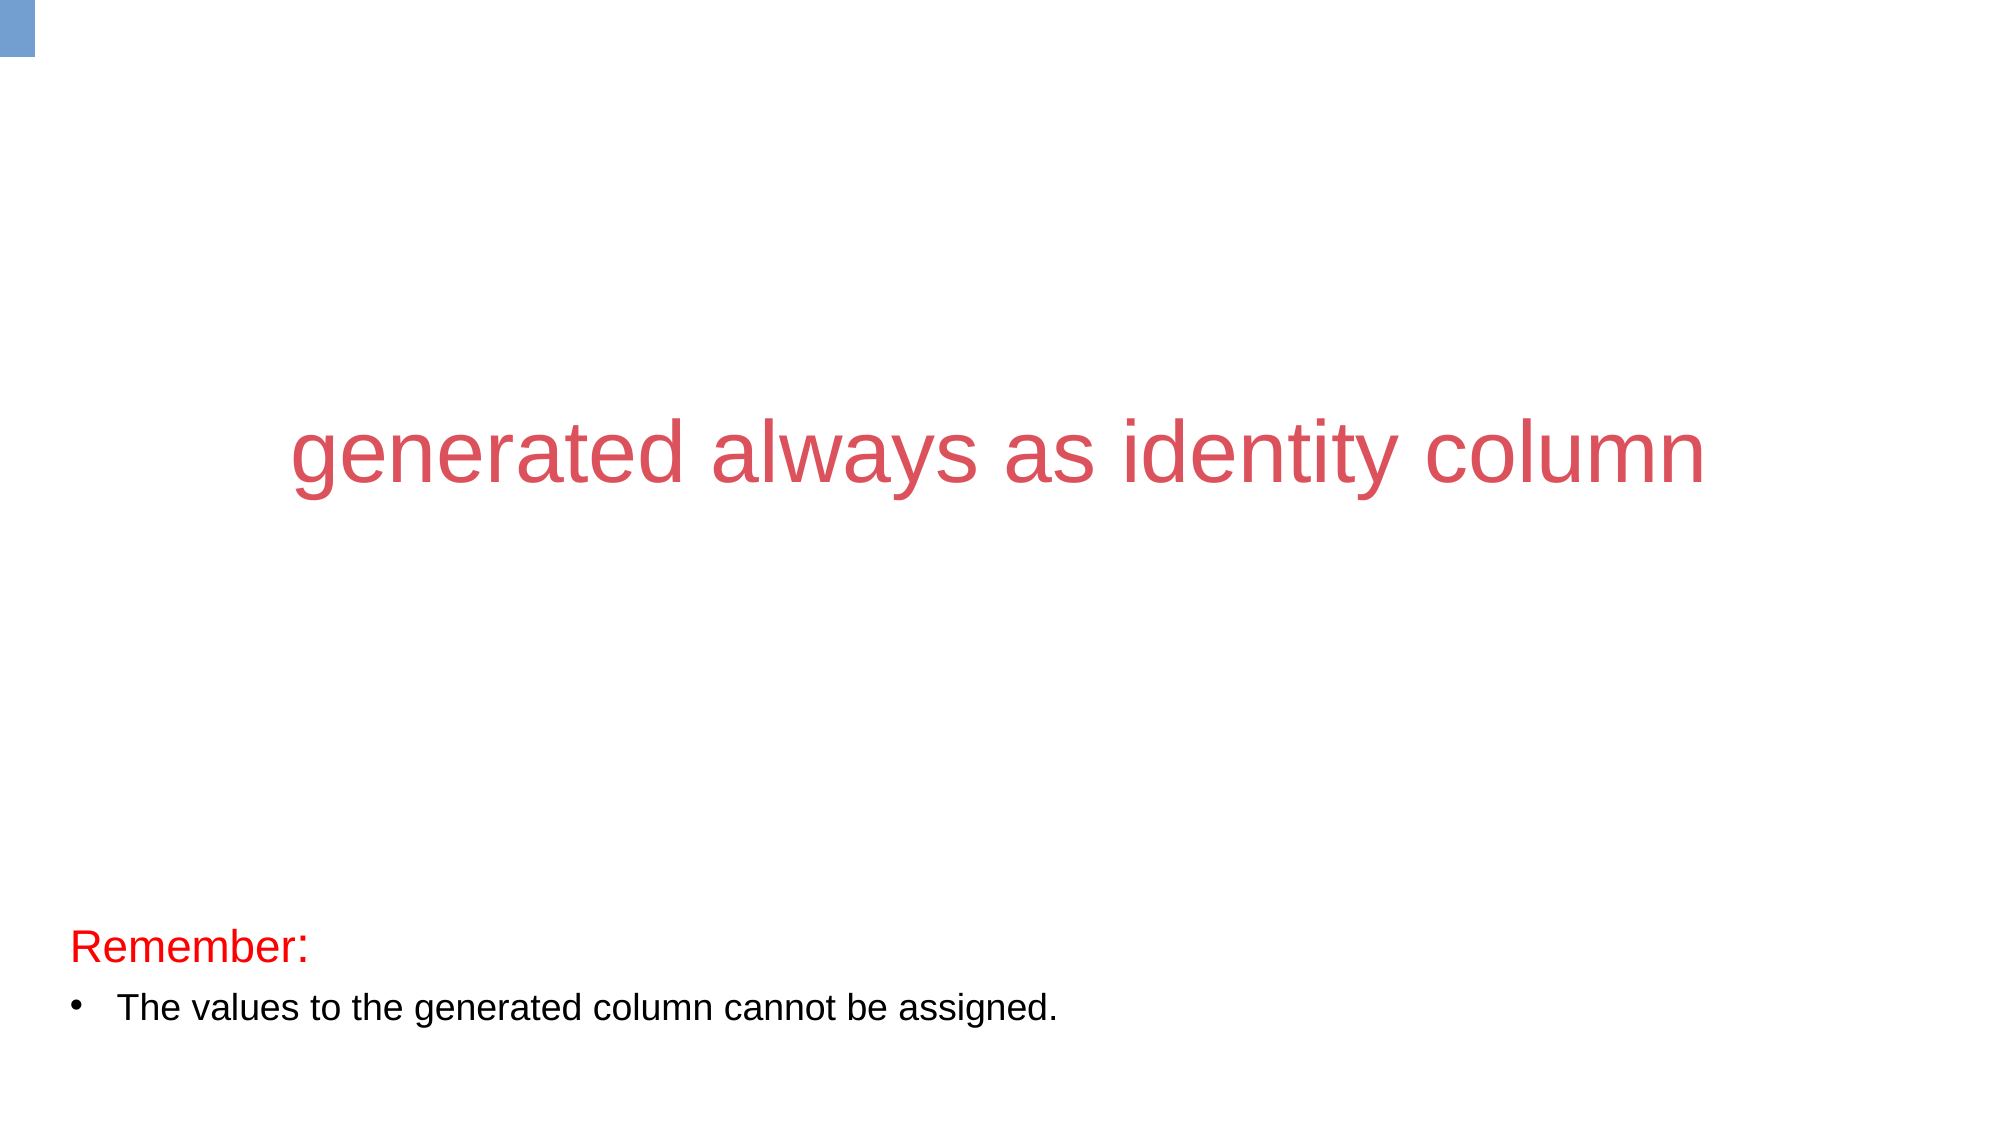

generated always as identity column
Remember:

The values to the generated column cannot be assigned.